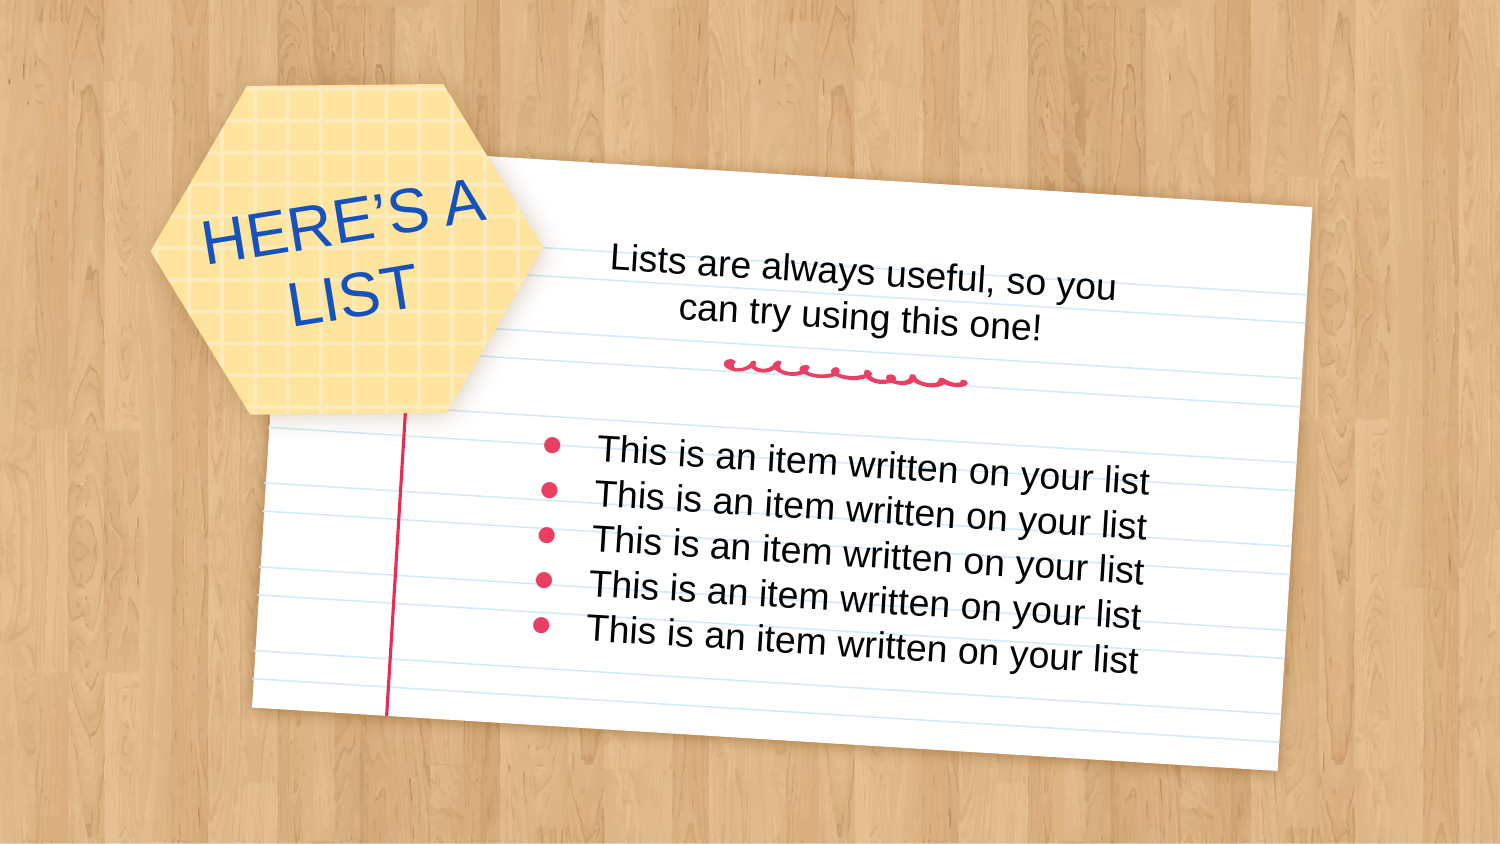

# HERE’S A LIST

Lists are always useful, so you can try using this one!

This is an item written on your list
This is an item written on your list
This is an item written on your list
This is an item written on your list
This is an item written on your list